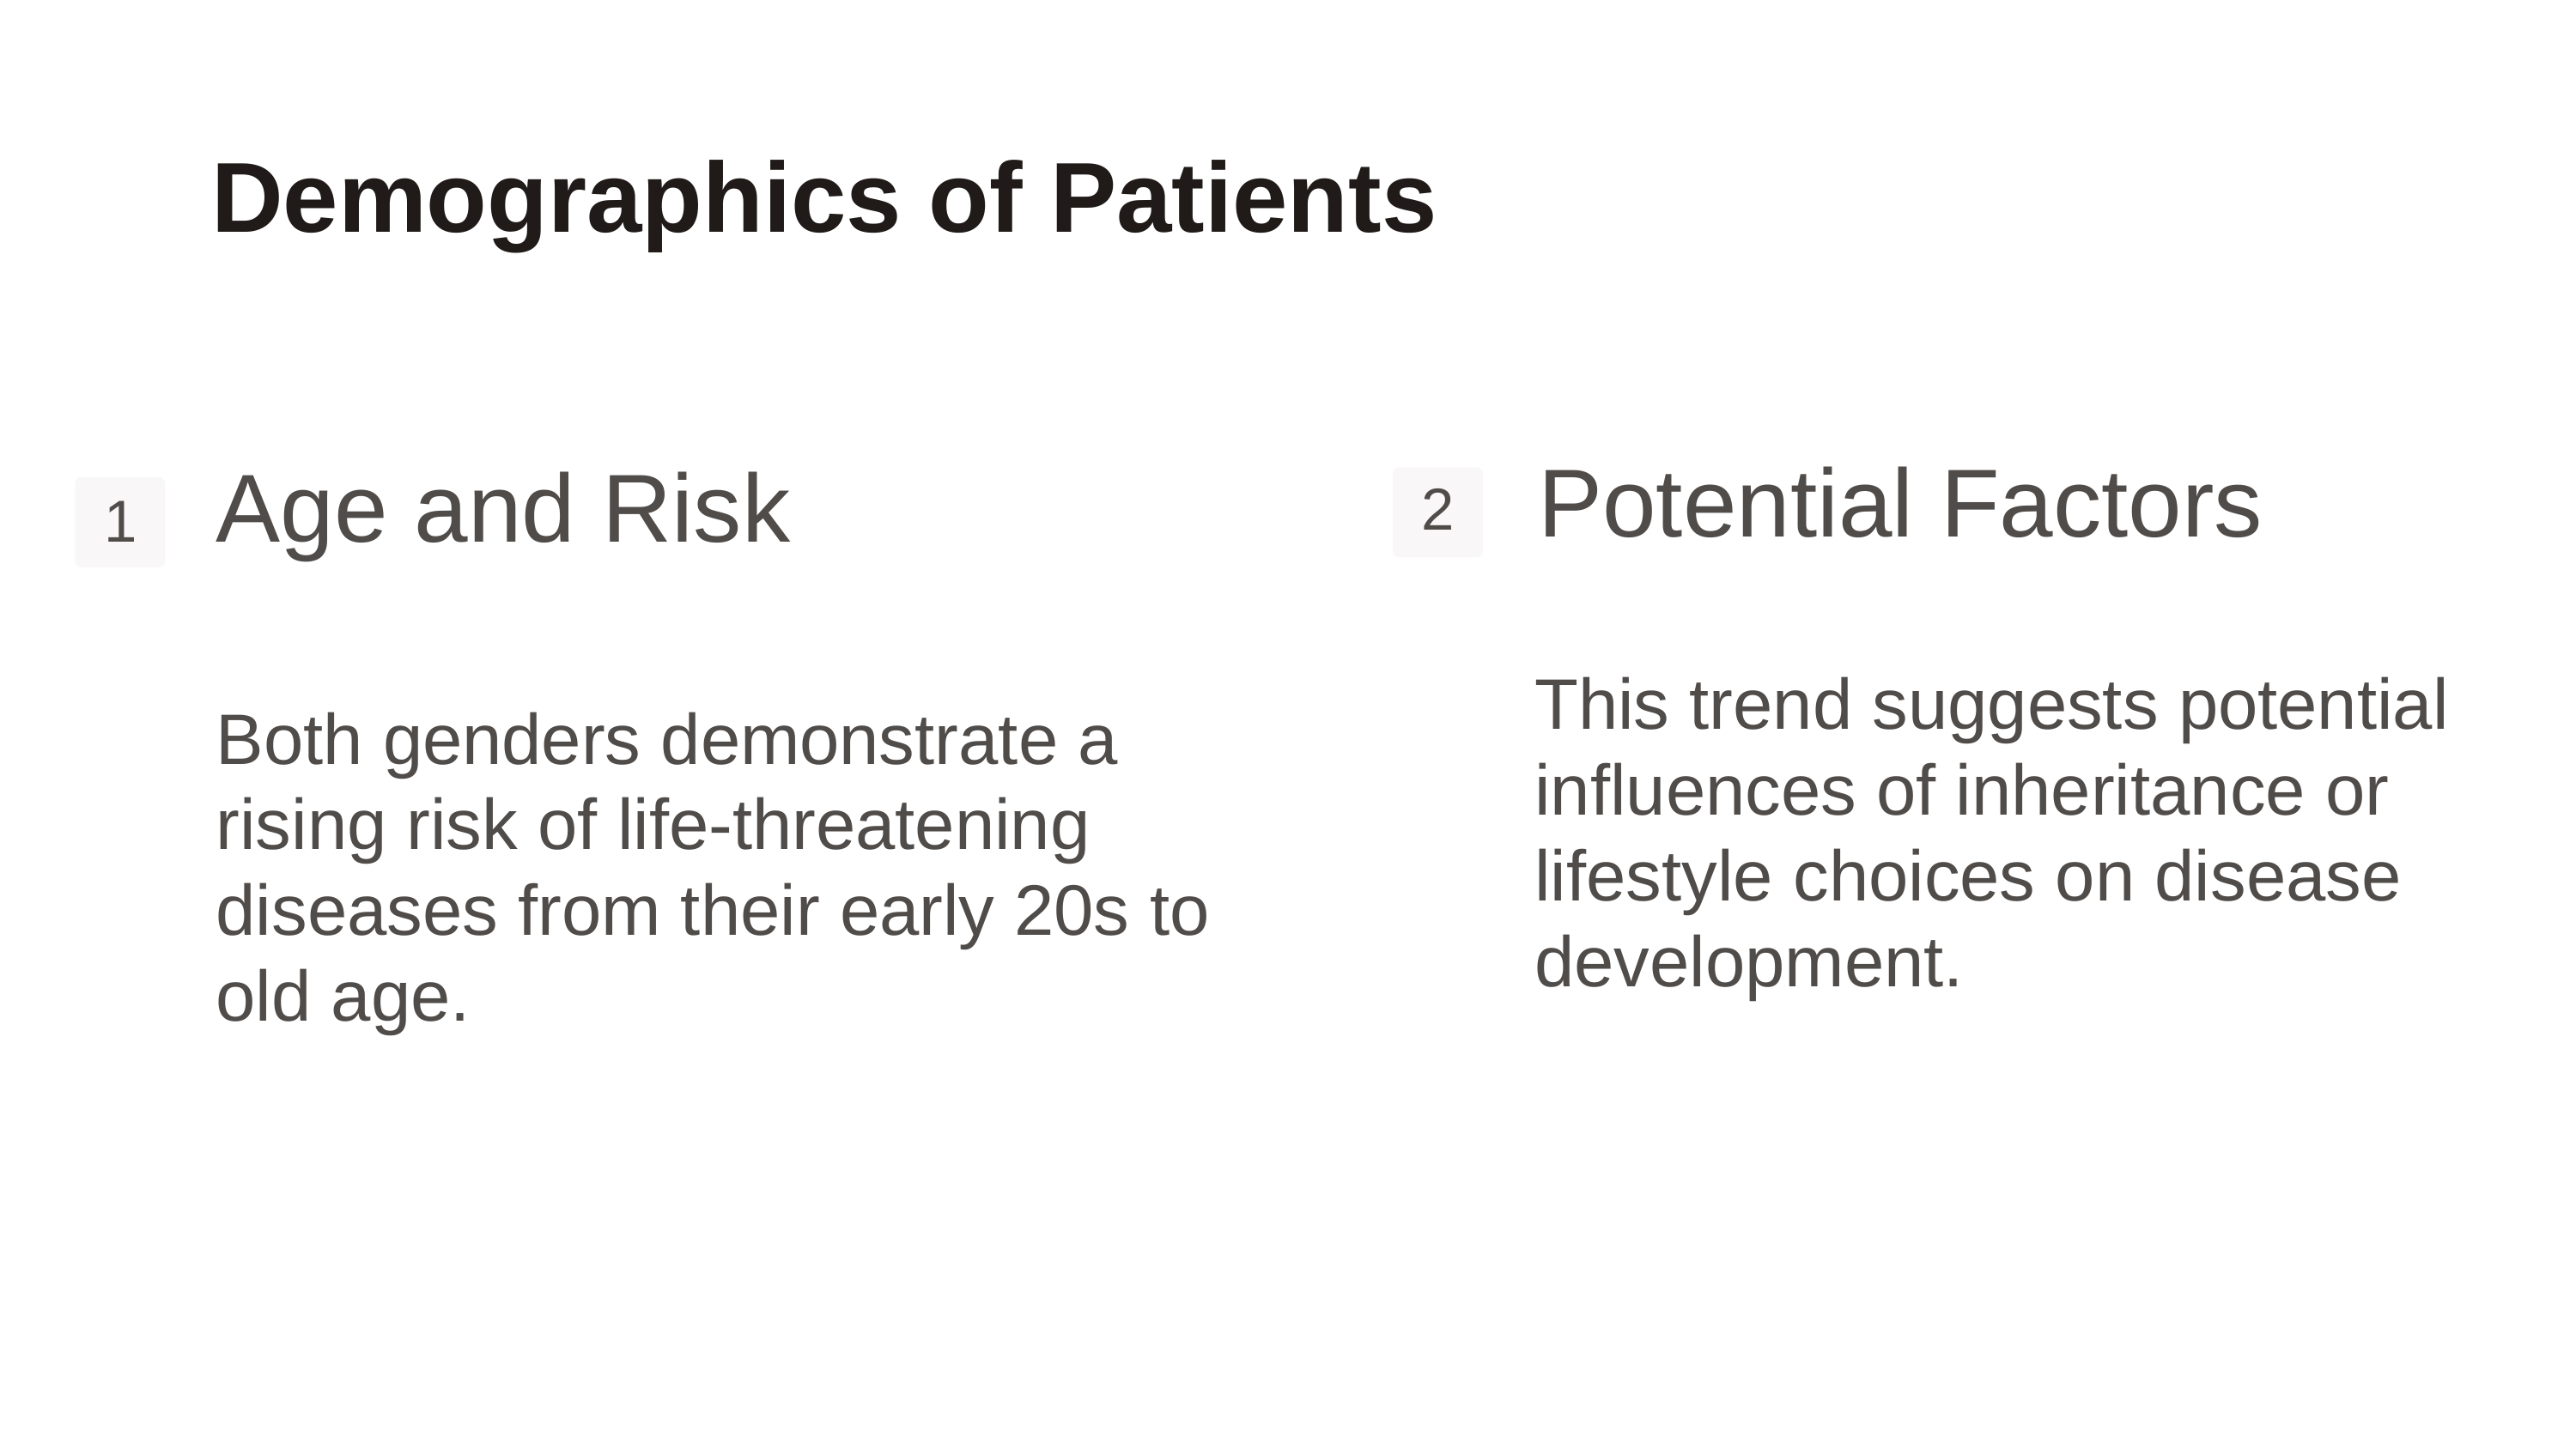

Demographics of Patients

2
1
Potential Factors
Age and Risk
This trend suggests potential influences of inheritance or lifestyle choices on disease development.
Both genders demonstrate a rising risk of life-threatening diseases from their early 20s to old age.